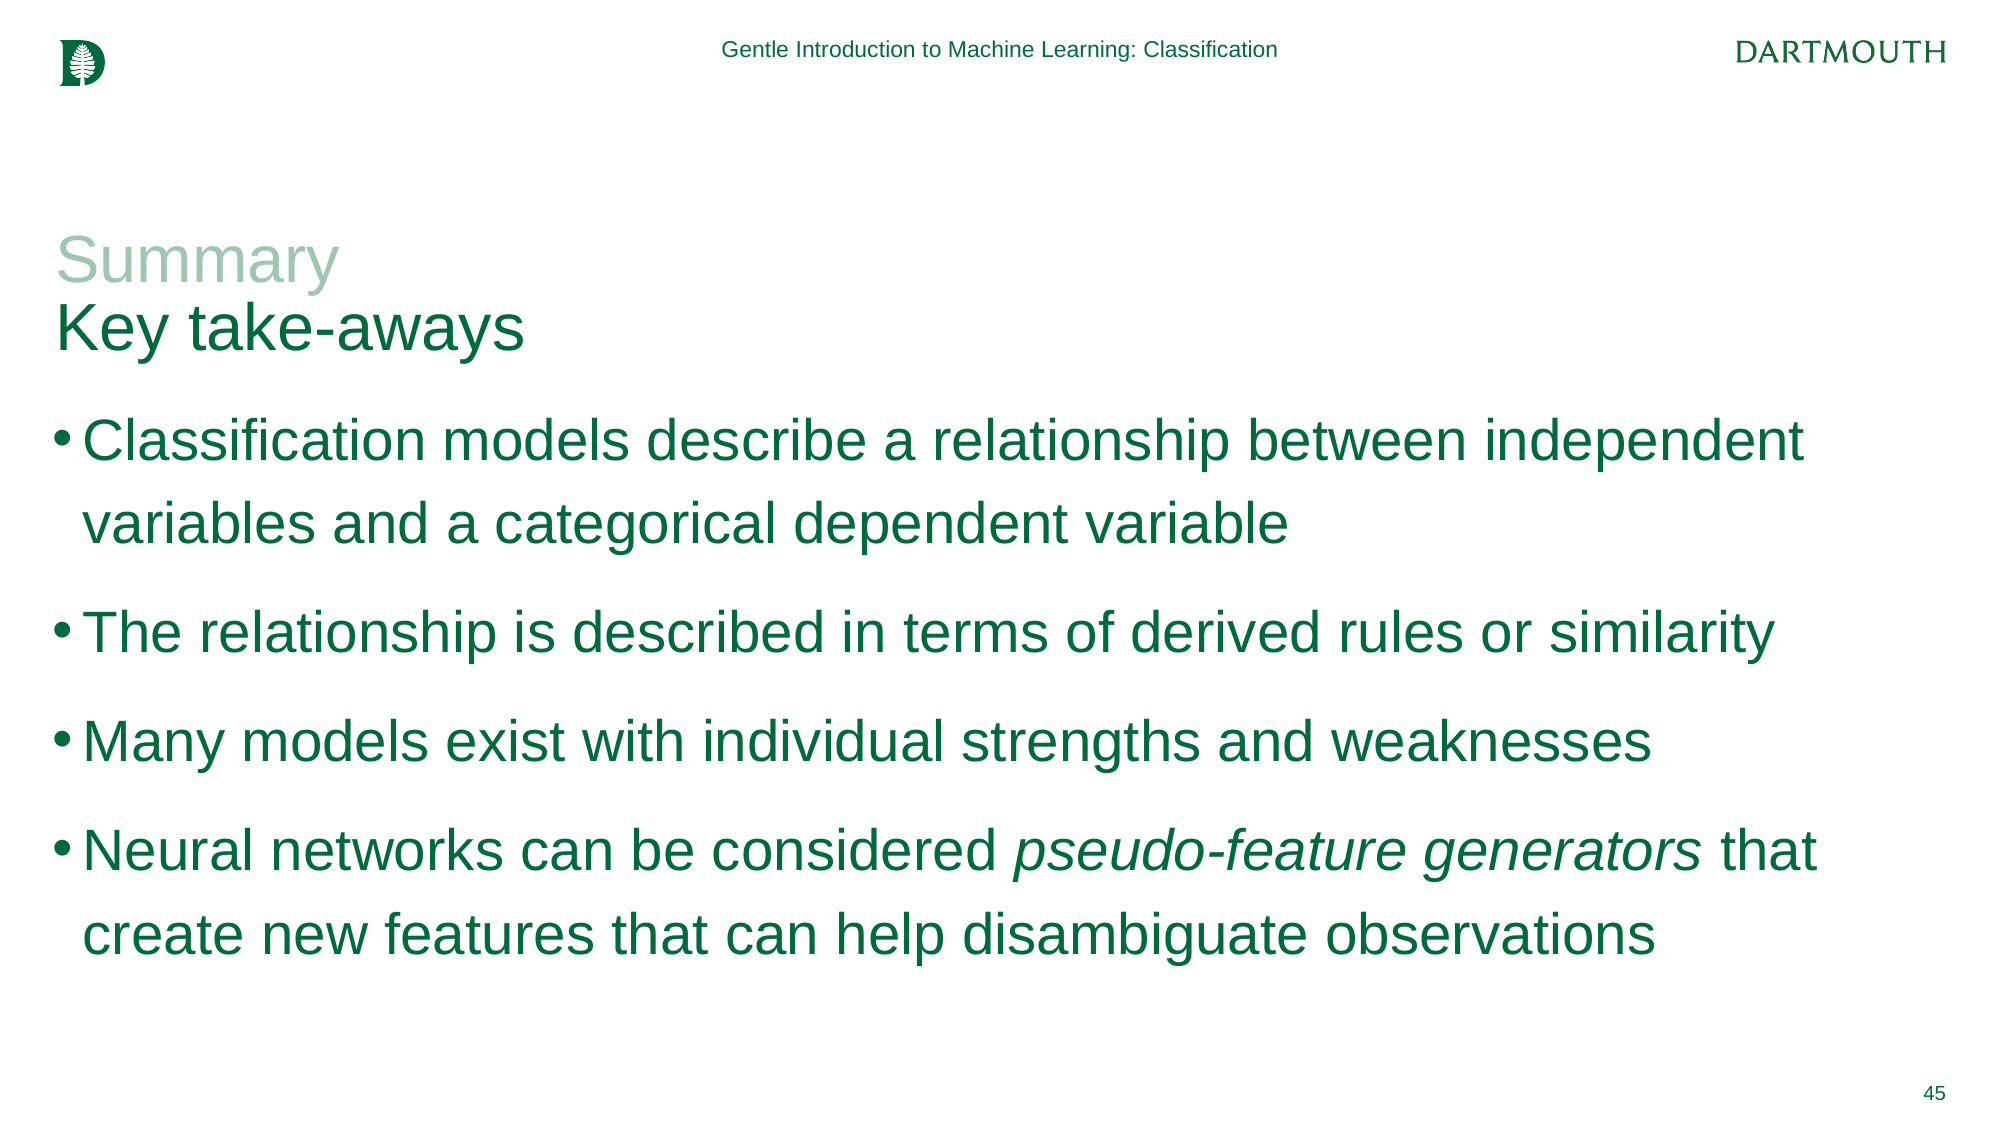

Gentle Introduction to Machine Learning: Classification
# Summary Key take-aways
Classification models describe a relationship between independent variables and a categorical dependent variable
The relationship is described in terms of derived rules or similarity
Many models exist with individual strengths and weaknesses
Neural networks can be considered pseudo-feature generators that create new features that can help disambiguate observations
45